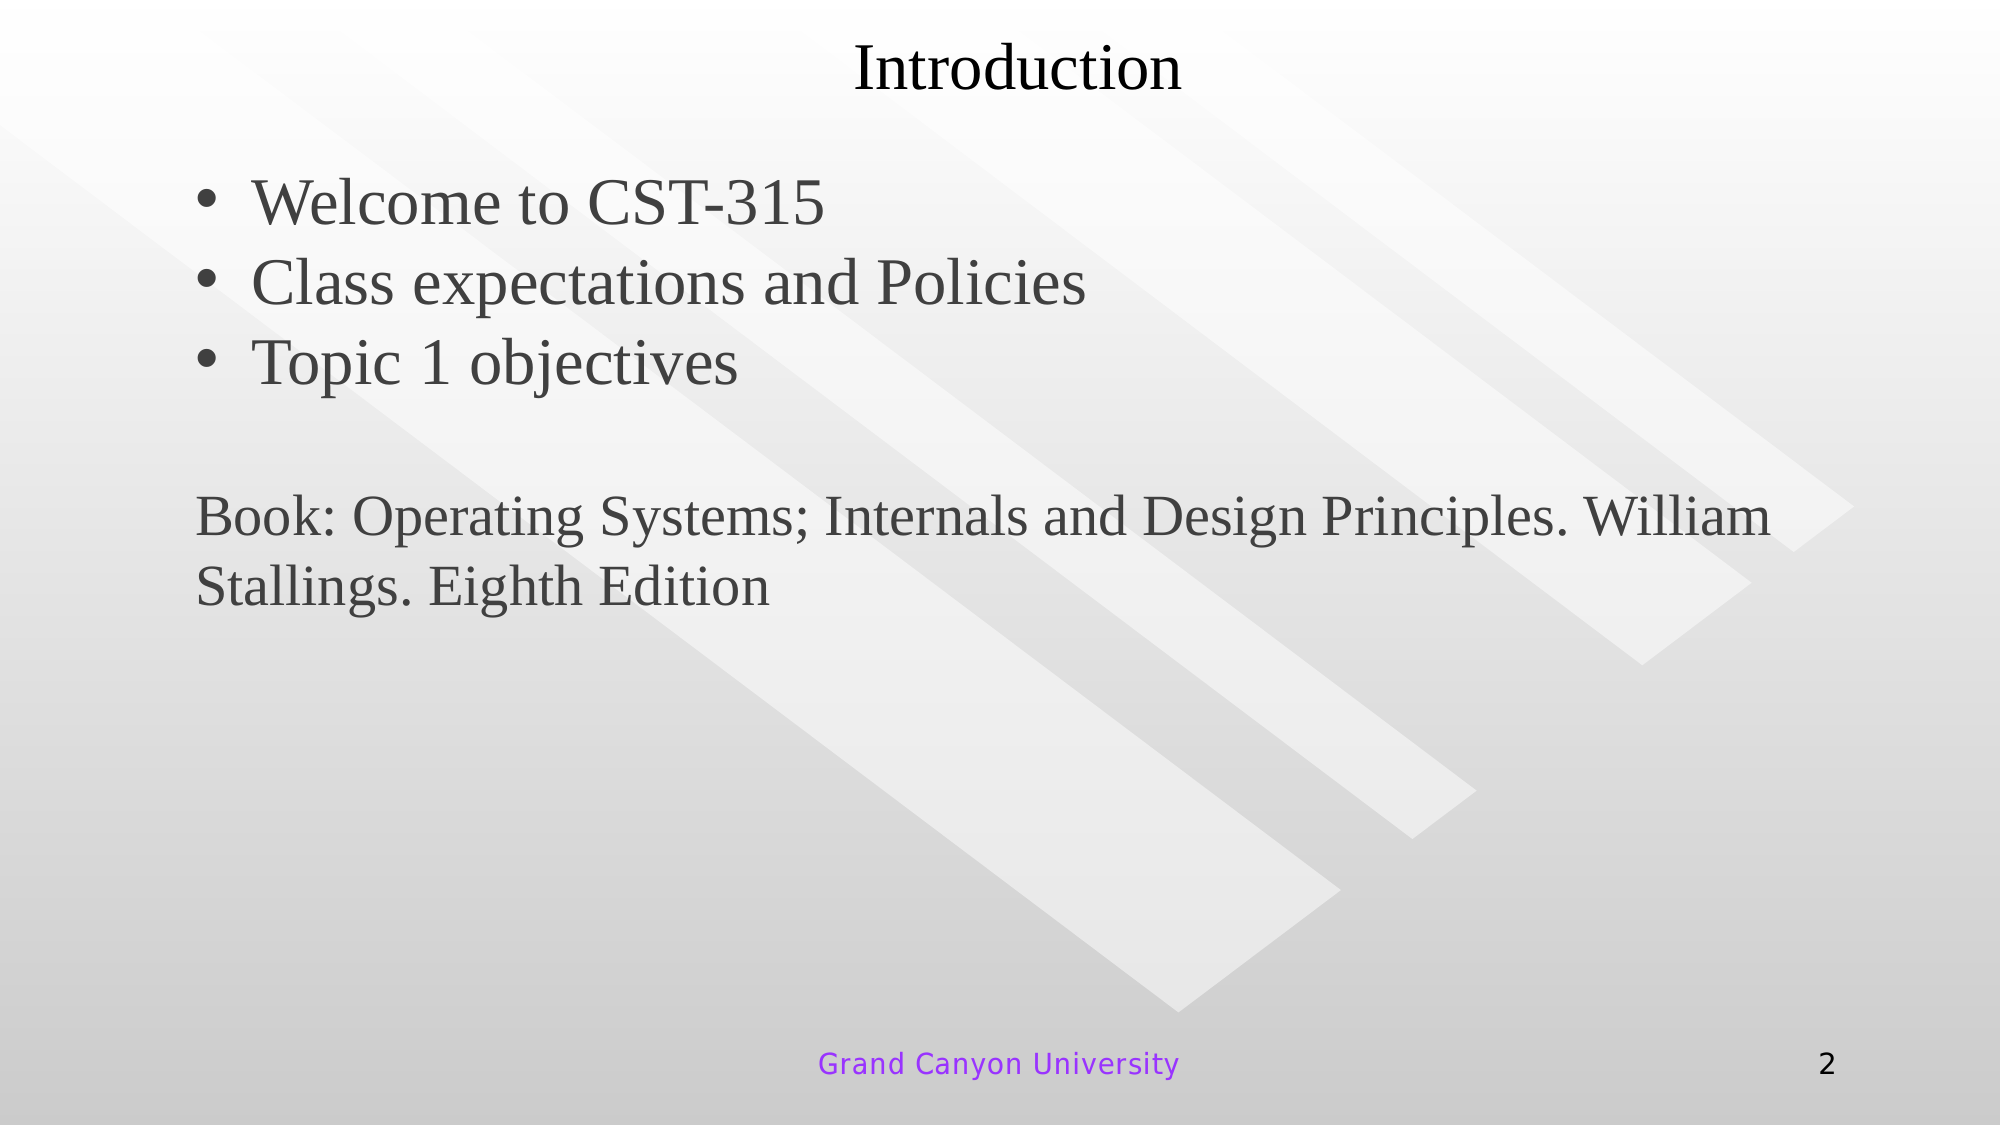

# Introduction
Welcome to CST-315
Class expectations and Policies
Topic 1 objectives

Book: Operating Systems; Internals and Design Principles. William Stallings. Eighth Edition
Grand Canyon University
2